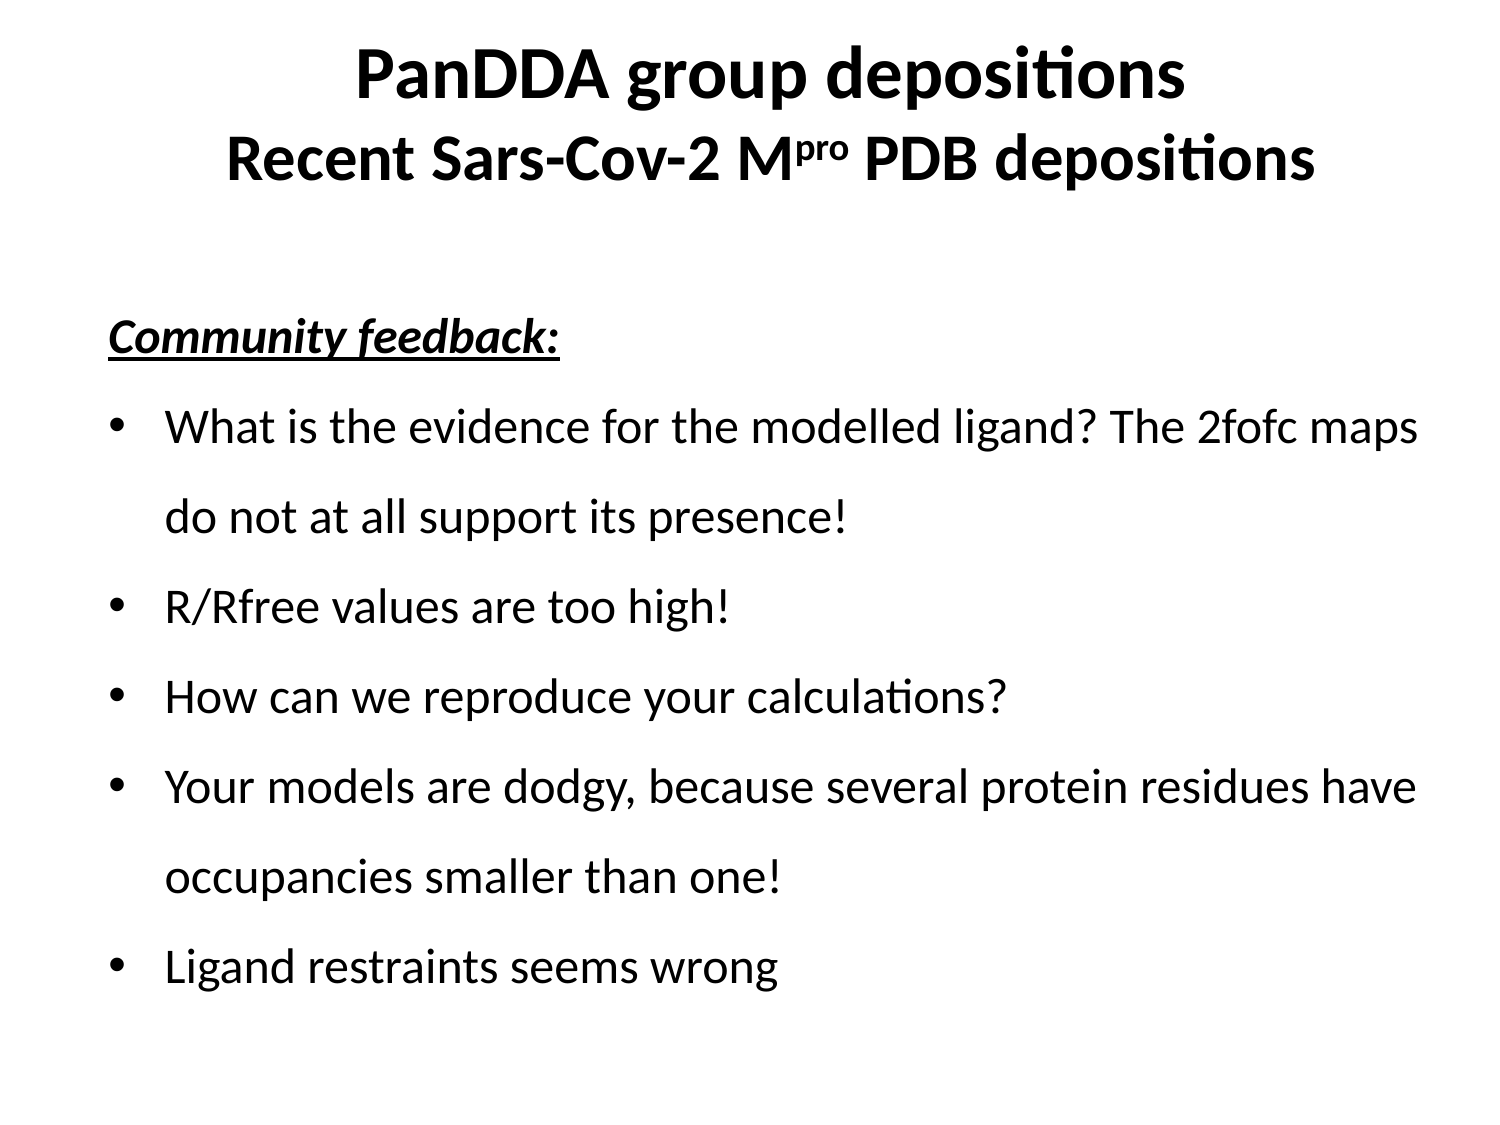

PanDDA group depositions
Recent Sars-Cov-2 Mpro PDB depositions
Community feedback:
What is the evidence for the modelled ligand? The 2fofc maps do not at all support its presence!
R/Rfree values are too high!
How can we reproduce your calculations?
Your models are dodgy, because several protein residues have  occupancies smaller than one!
Ligand restraints seems wrong